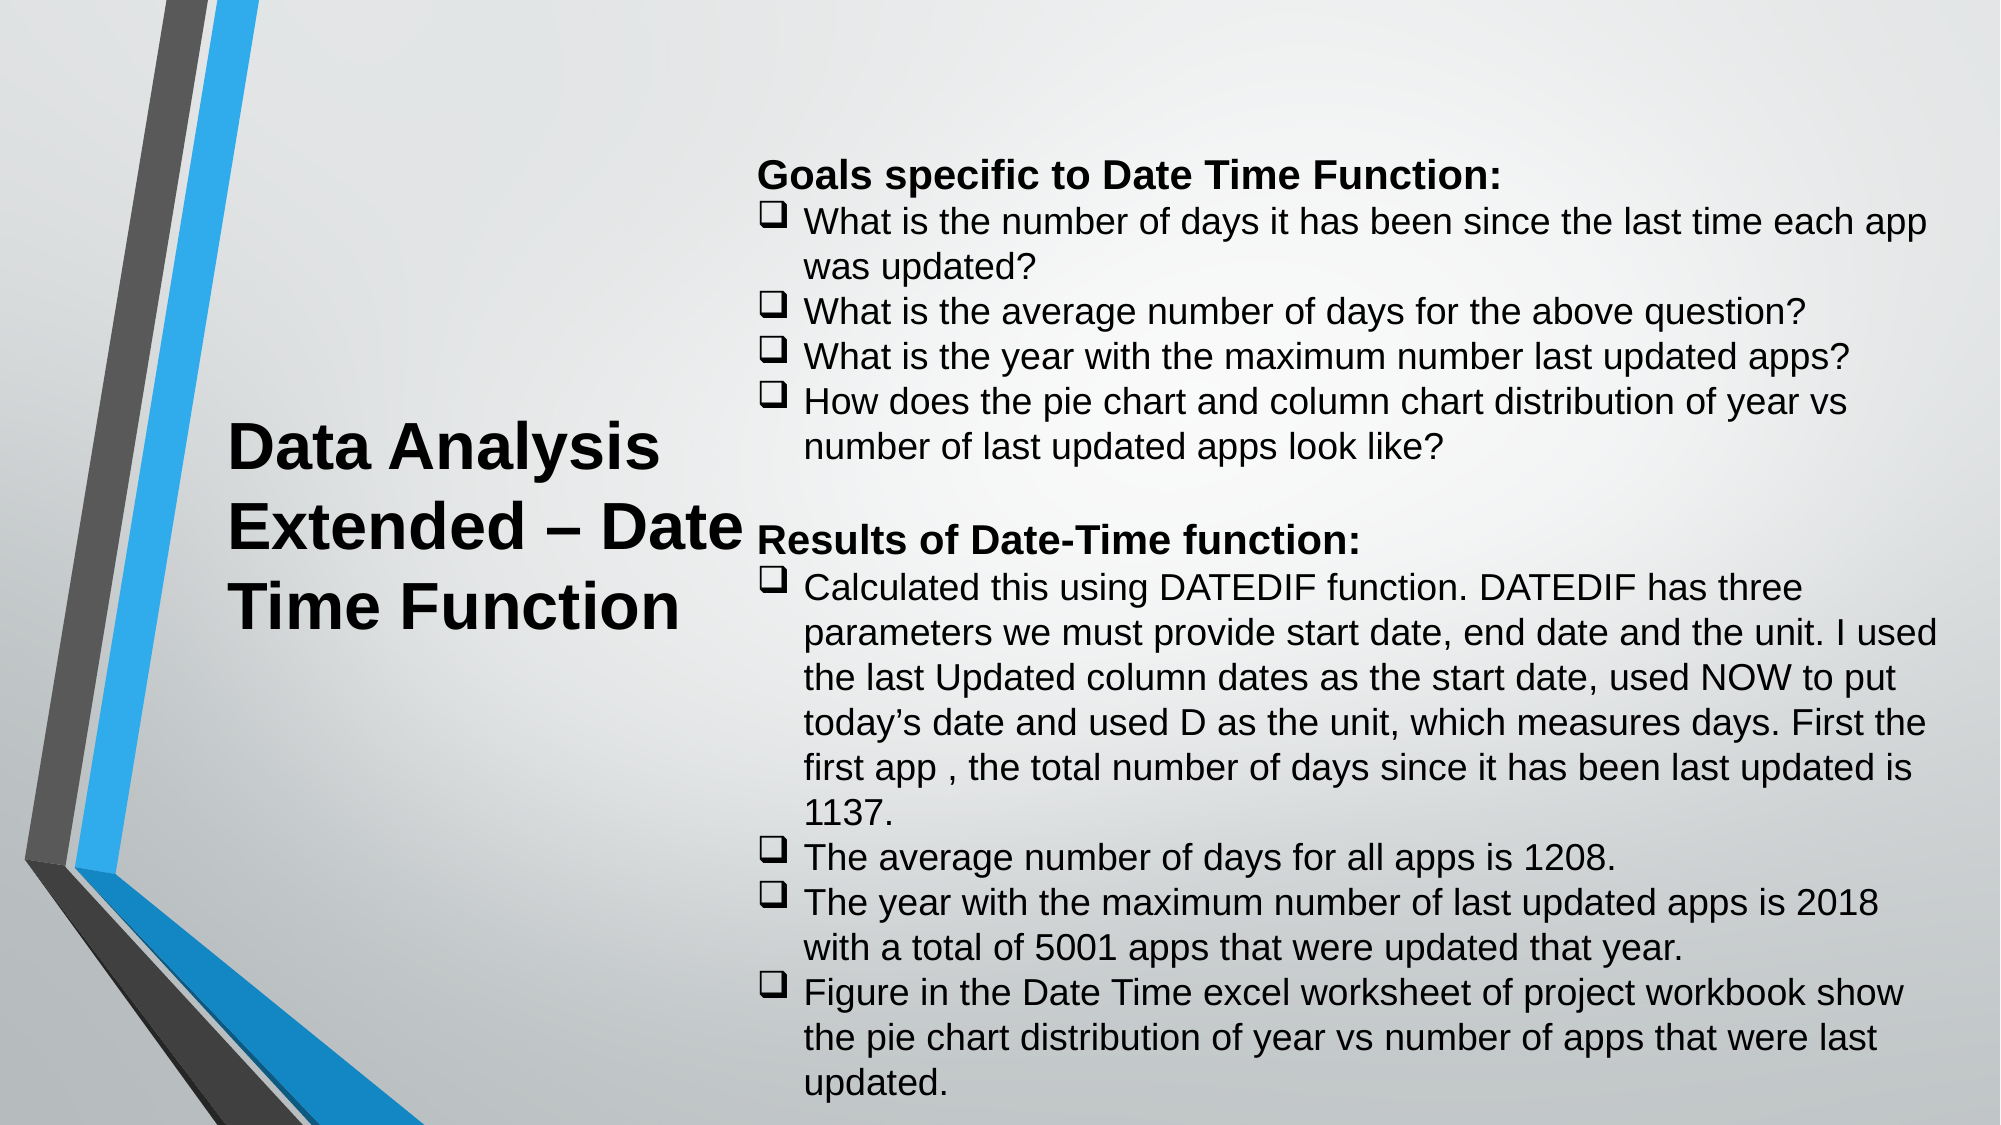

Goals specific to Date Time Function:
What is the number of days it has been since the last time each app was updated?
What is the average number of days for the above question?
What is the year with the maximum number last updated apps?
How does the pie chart and column chart distribution of year vs number of last updated apps look like?

Results of Date-Time function:
Calculated this using DATEDIF function. DATEDIF has three parameters we must provide start date, end date and the unit. I used the last Updated column dates as the start date, used NOW to put today’s date and used D as the unit, which measures days. First the first app , the total number of days since it has been last updated is 1137.
The average number of days for all apps is 1208.
The year with the maximum number of last updated apps is 2018 with a total of 5001 apps that were updated that year.
Figure in the Date Time excel worksheet of project workbook show the pie chart distribution of year vs number of apps that were last updated.
Data Analysis Extended – Date Time Function